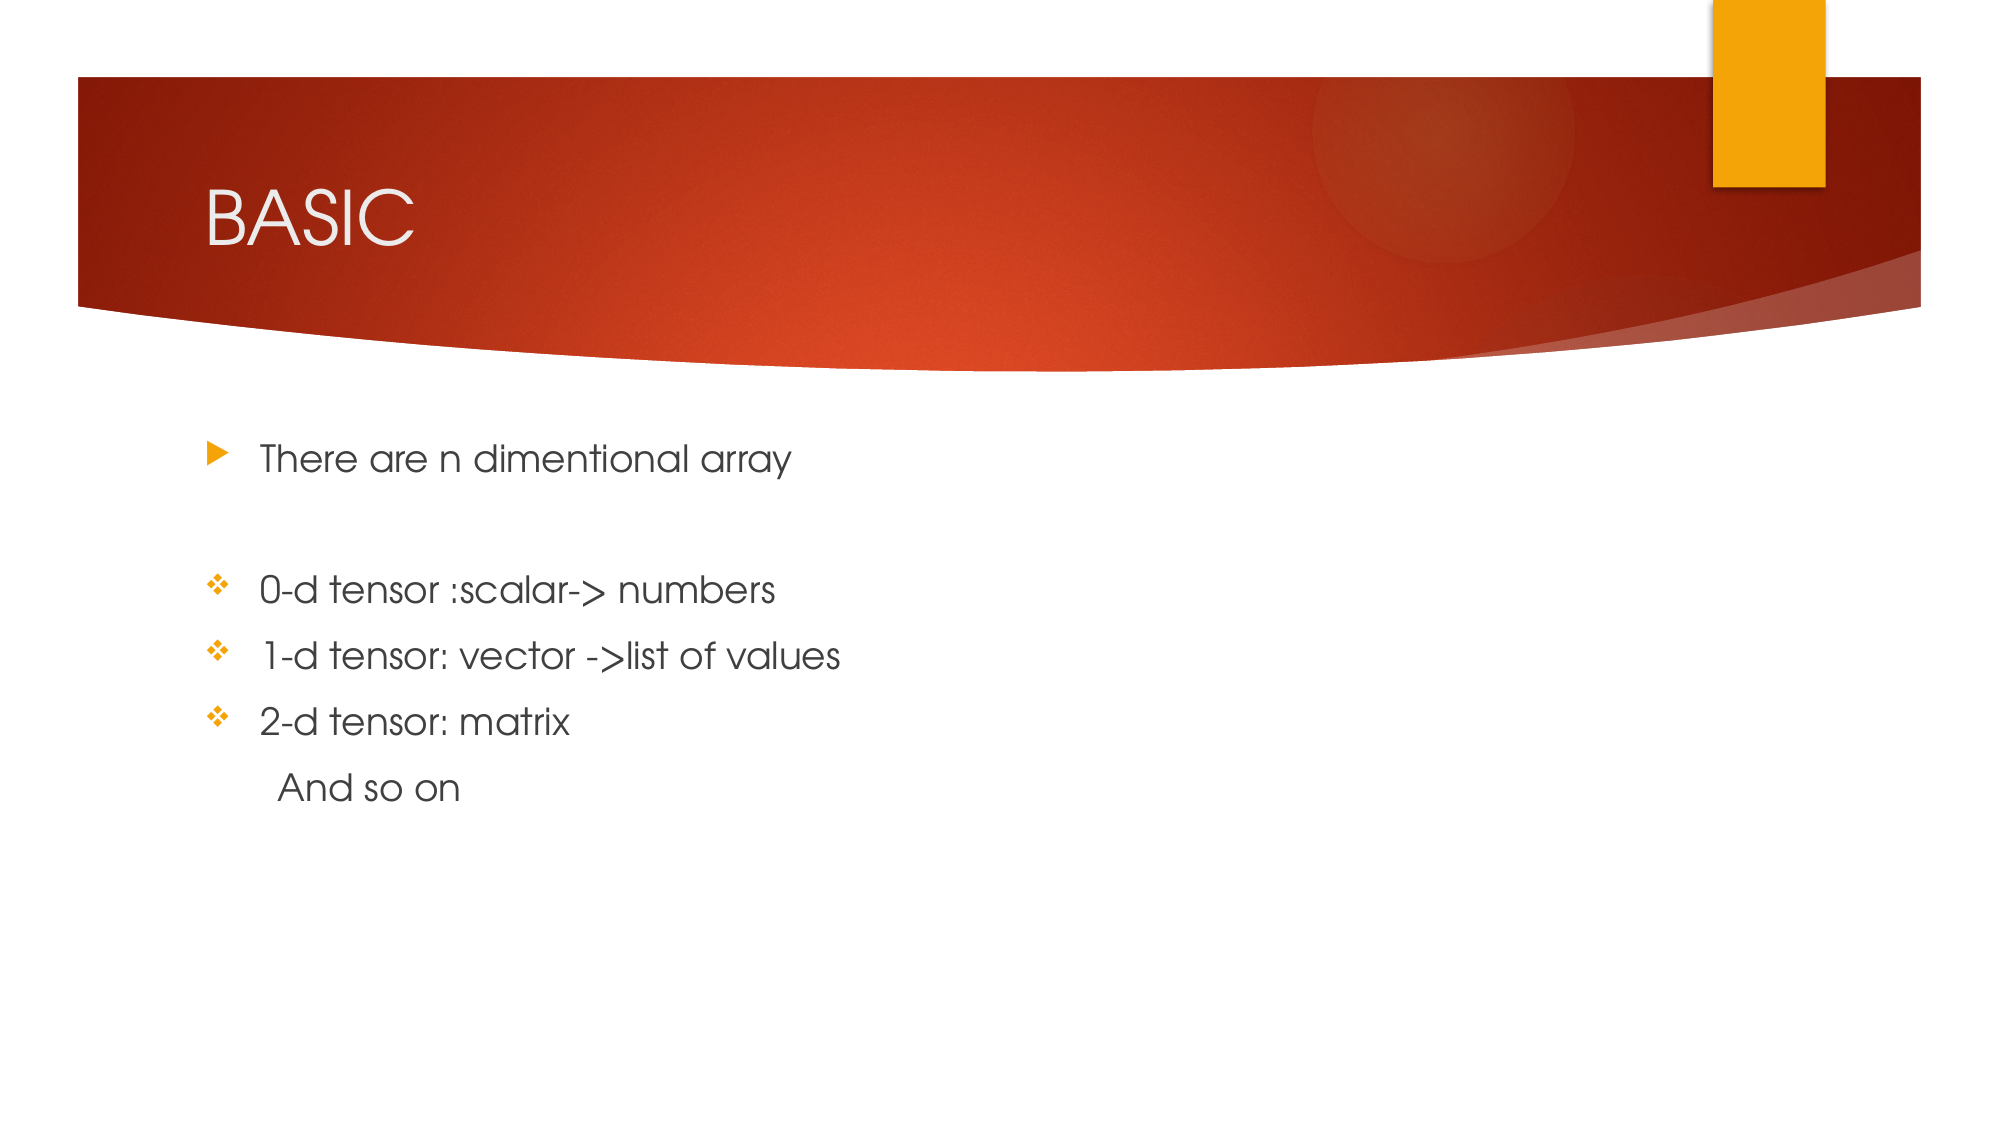

# BASIC
There are n dimentional array

0-d tensor :scalar-> numbers
1-d tensor: vector ->list of values
2-d tensor: matrix
       And so on